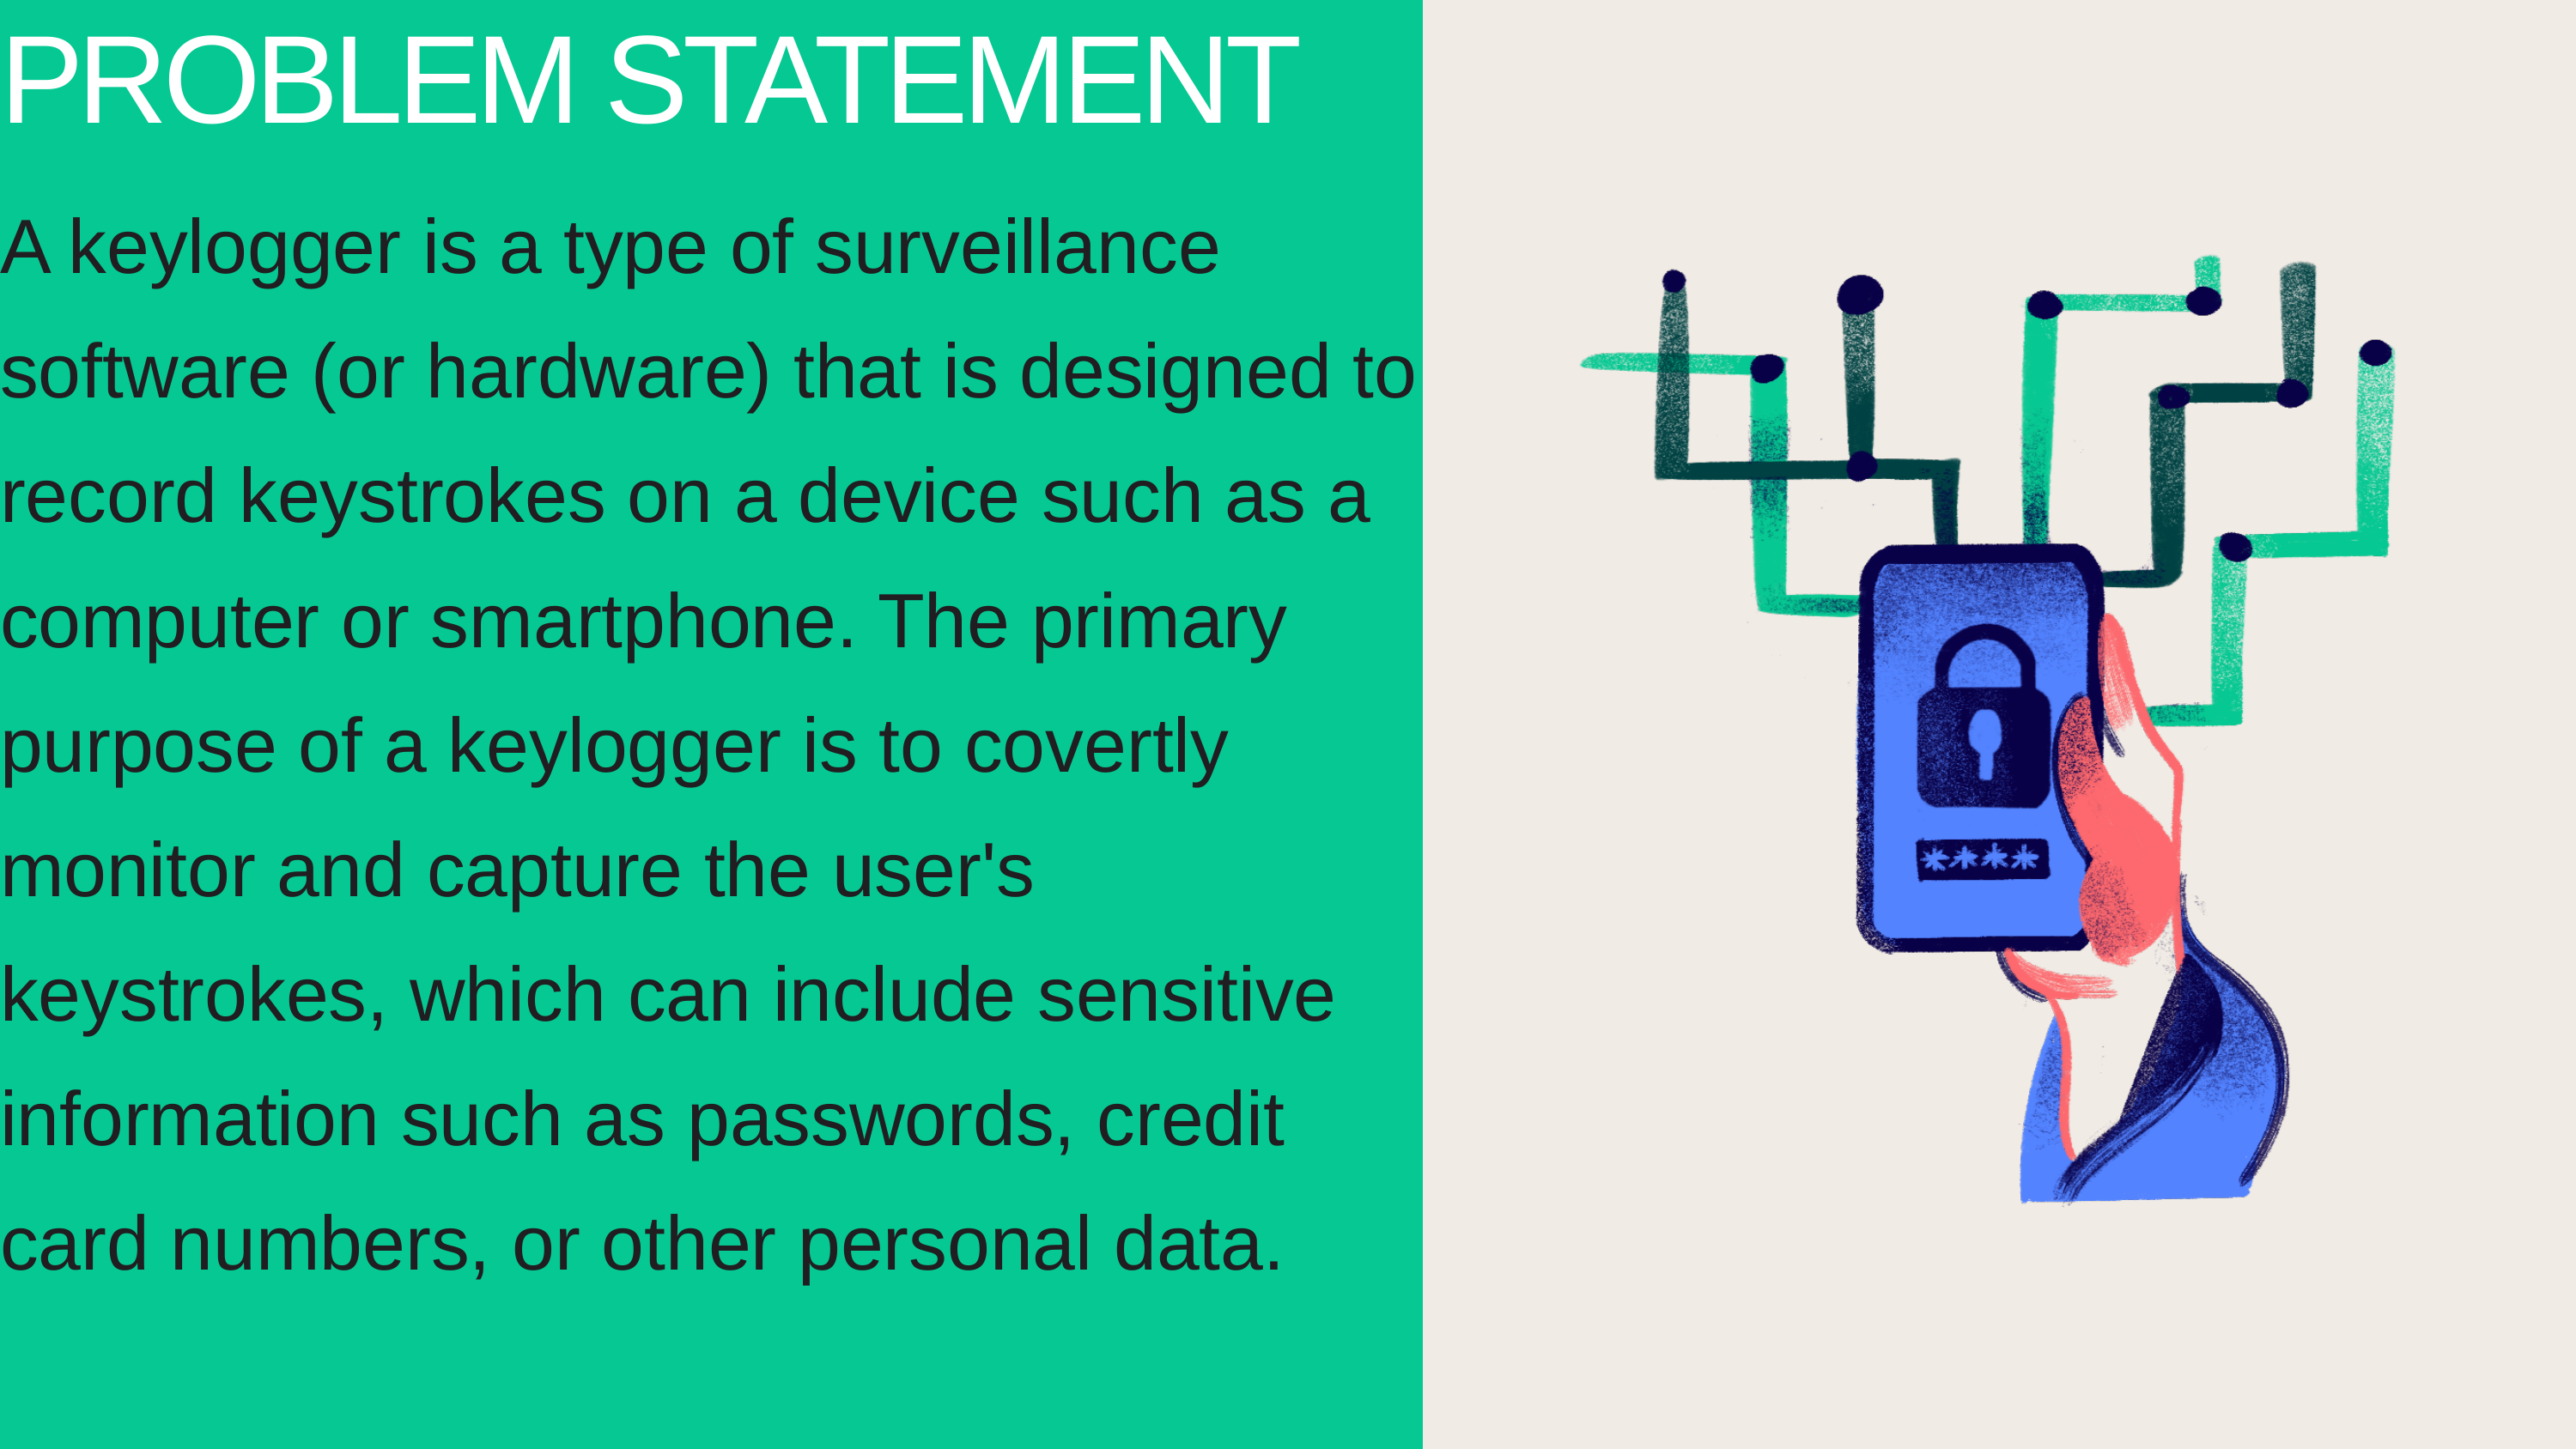

PROBLEM STATEMENT
A keylogger is a type of surveillance software (or hardware) that is designed to record keystrokes on a device such as a computer or smartphone. The primary purpose of a keylogger is to covertly monitor and capture the user's keystrokes, which can include sensitive information such as passwords, credit card numbers, or other personal data.